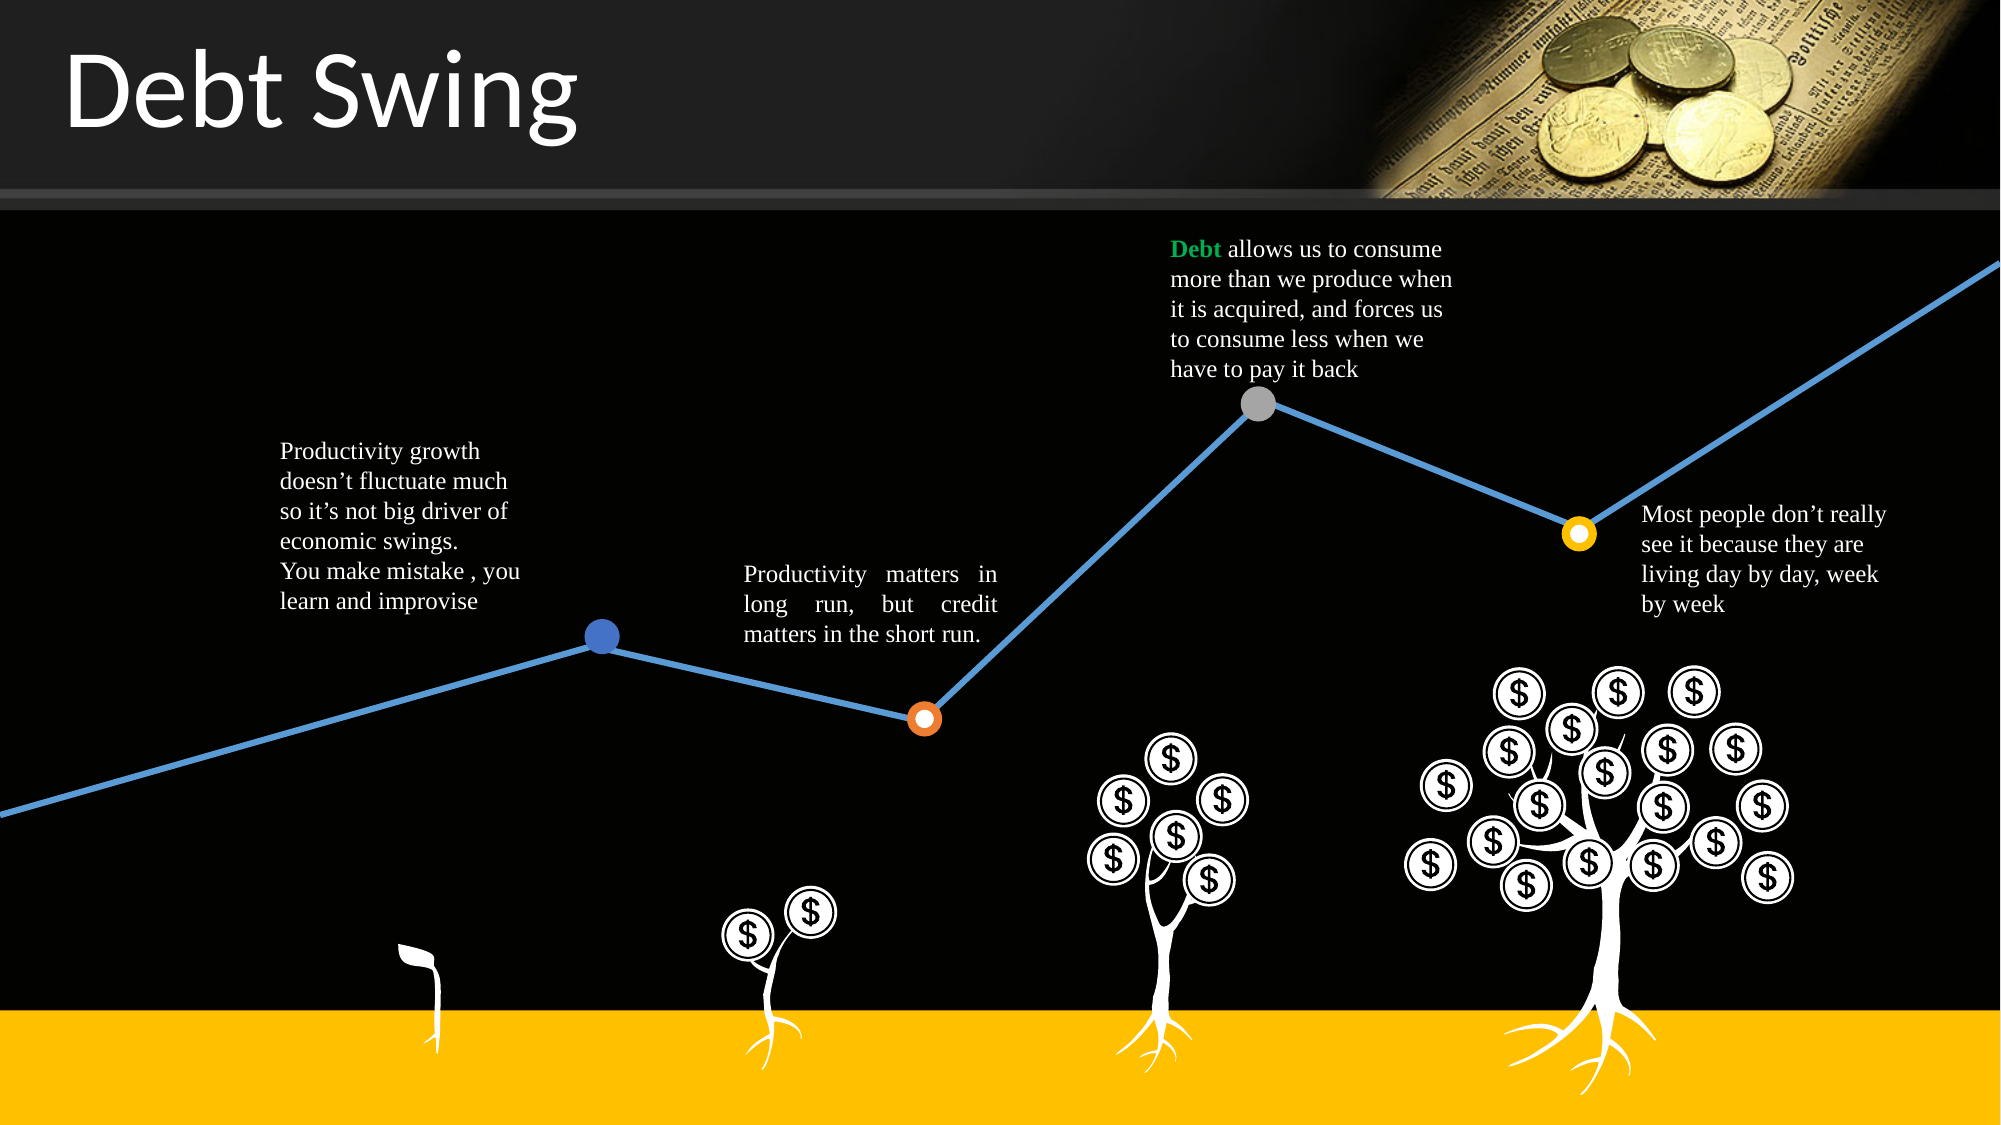

Debt Swing
Debt allows us to consume more than we produce when it is acquired, and forces us to consume less when we have to pay it back

Productivity growth doesn’t fluctuate much so it’s not big driver of economic swings.
You make mistake , you learn and improvise
Most people don’t really see it because they are living day by day, week by week

Productivity matters in long run, but credit matters in the short run.